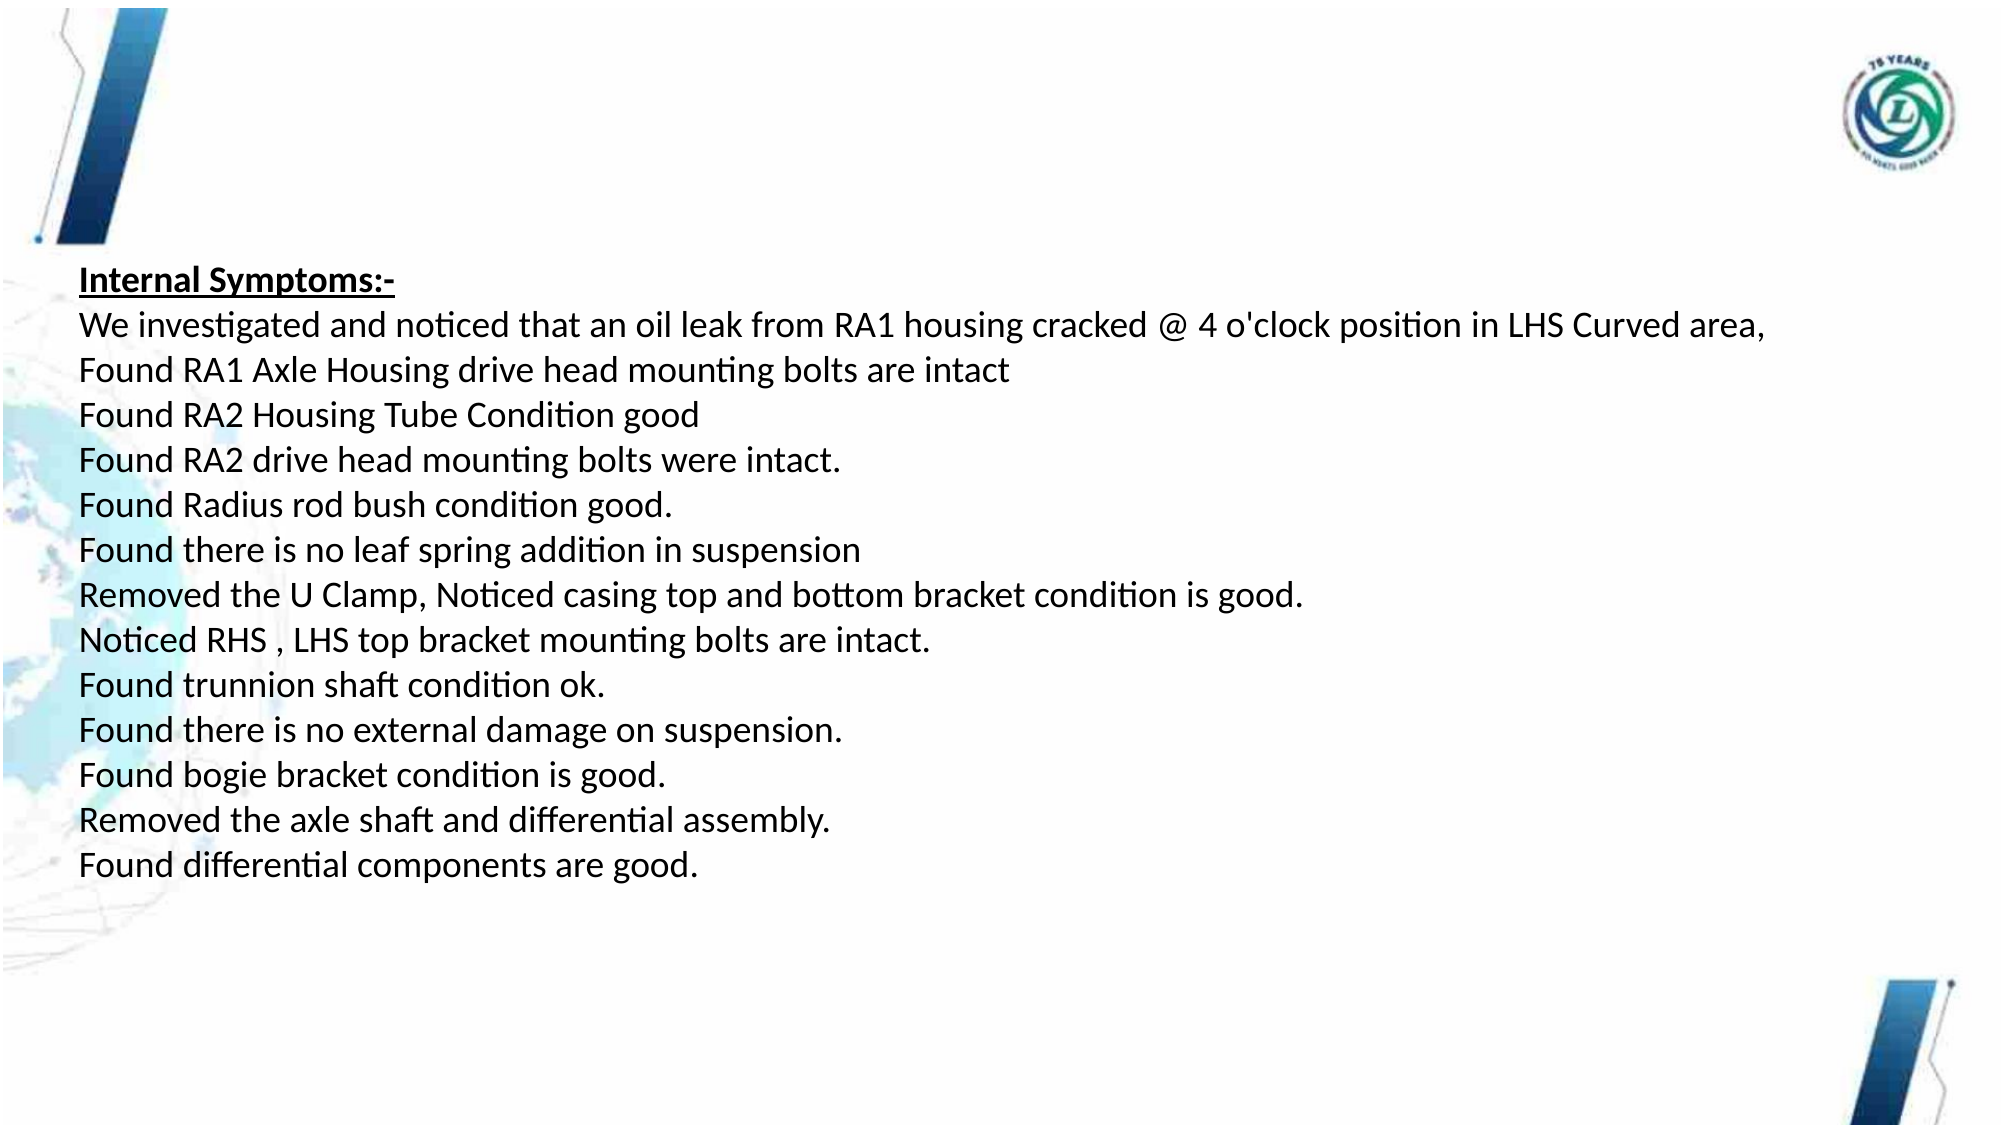

Internal Symptoms:-
We investigated and noticed that an oil leak from RA1 housing cracked @ 4 o'clock position in LHS Curved area,
Found RA1 Axle Housing drive head mounting bolts are intact
Found RA2 Housing Tube Condition good
Found RA2 drive head mounting bolts were intact.
Found Radius rod bush condition good.
Found there is no leaf spring addition in suspension
Removed the U Clamp, Noticed casing top and bottom bracket condition is good.
Noticed RHS , LHS top bracket mounting bolts are intact.
Found trunnion shaft condition ok.
Found there is no external damage on suspension.
Found bogie bracket condition is good.
Removed the axle shaft and differential assembly.
Found differential components are good.